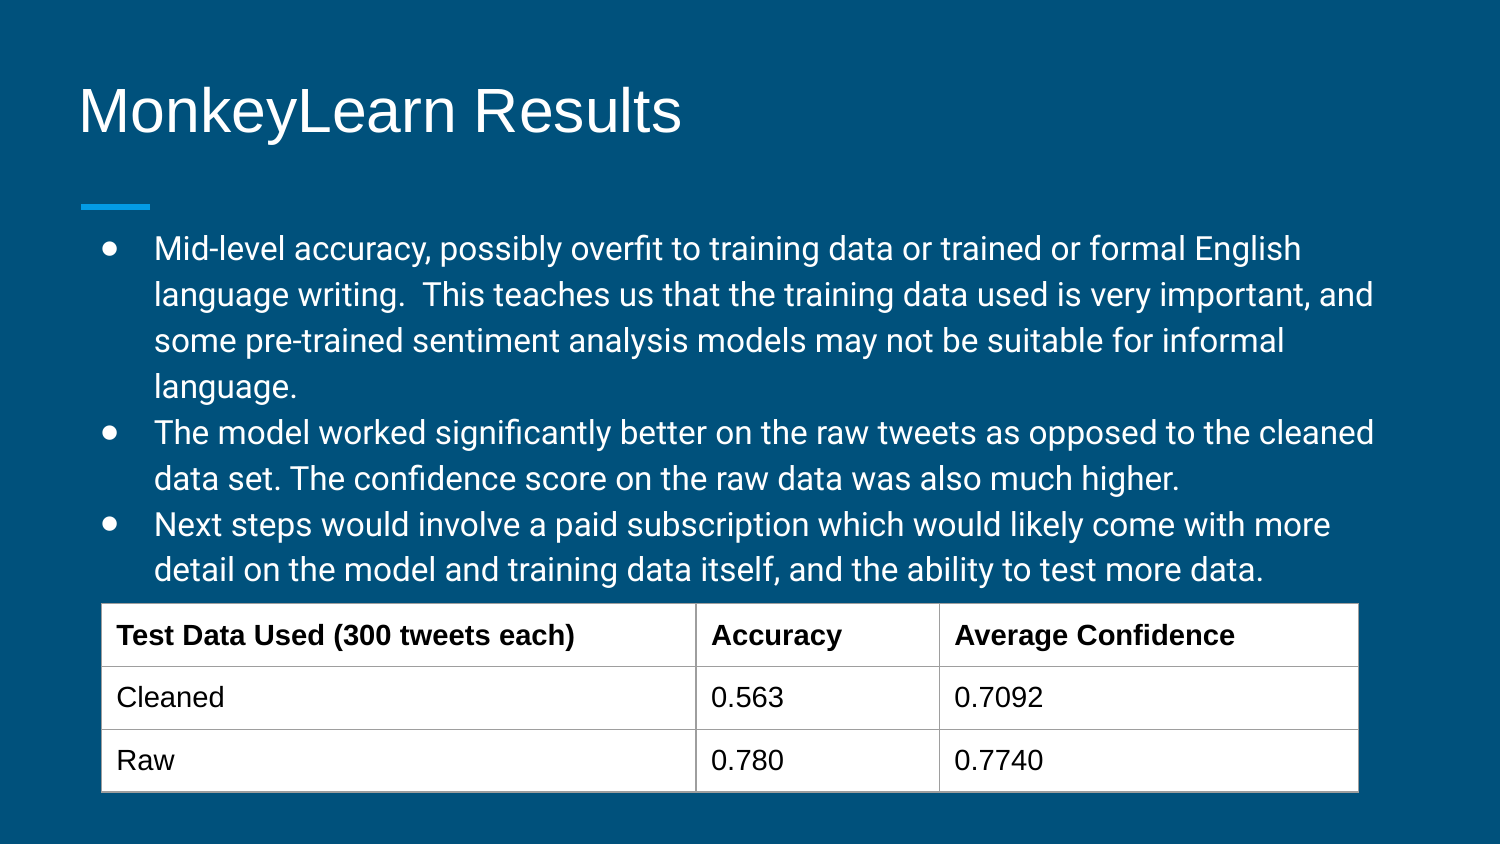

# MonkeyLearn Results
Mid-level accuracy, possibly overfit to training data or trained or formal English language writing.  This teaches us that the training data used is very important, and some pre-trained sentiment analysis models may not be suitable for informal language.
The model worked significantly better on the raw tweets as opposed to the cleaned data set. The confidence score on the raw data was also much higher.
Next steps would involve a paid subscription which would likely come with more detail on the model and training data itself, and the ability to test more data.

| Test Data Used (300 tweets each) | Accuracy | Average Confidence |
| --- | --- | --- |
| Cleaned | 0.563 | 0.7092 |
| Raw | 0.780 | 0.7740 |